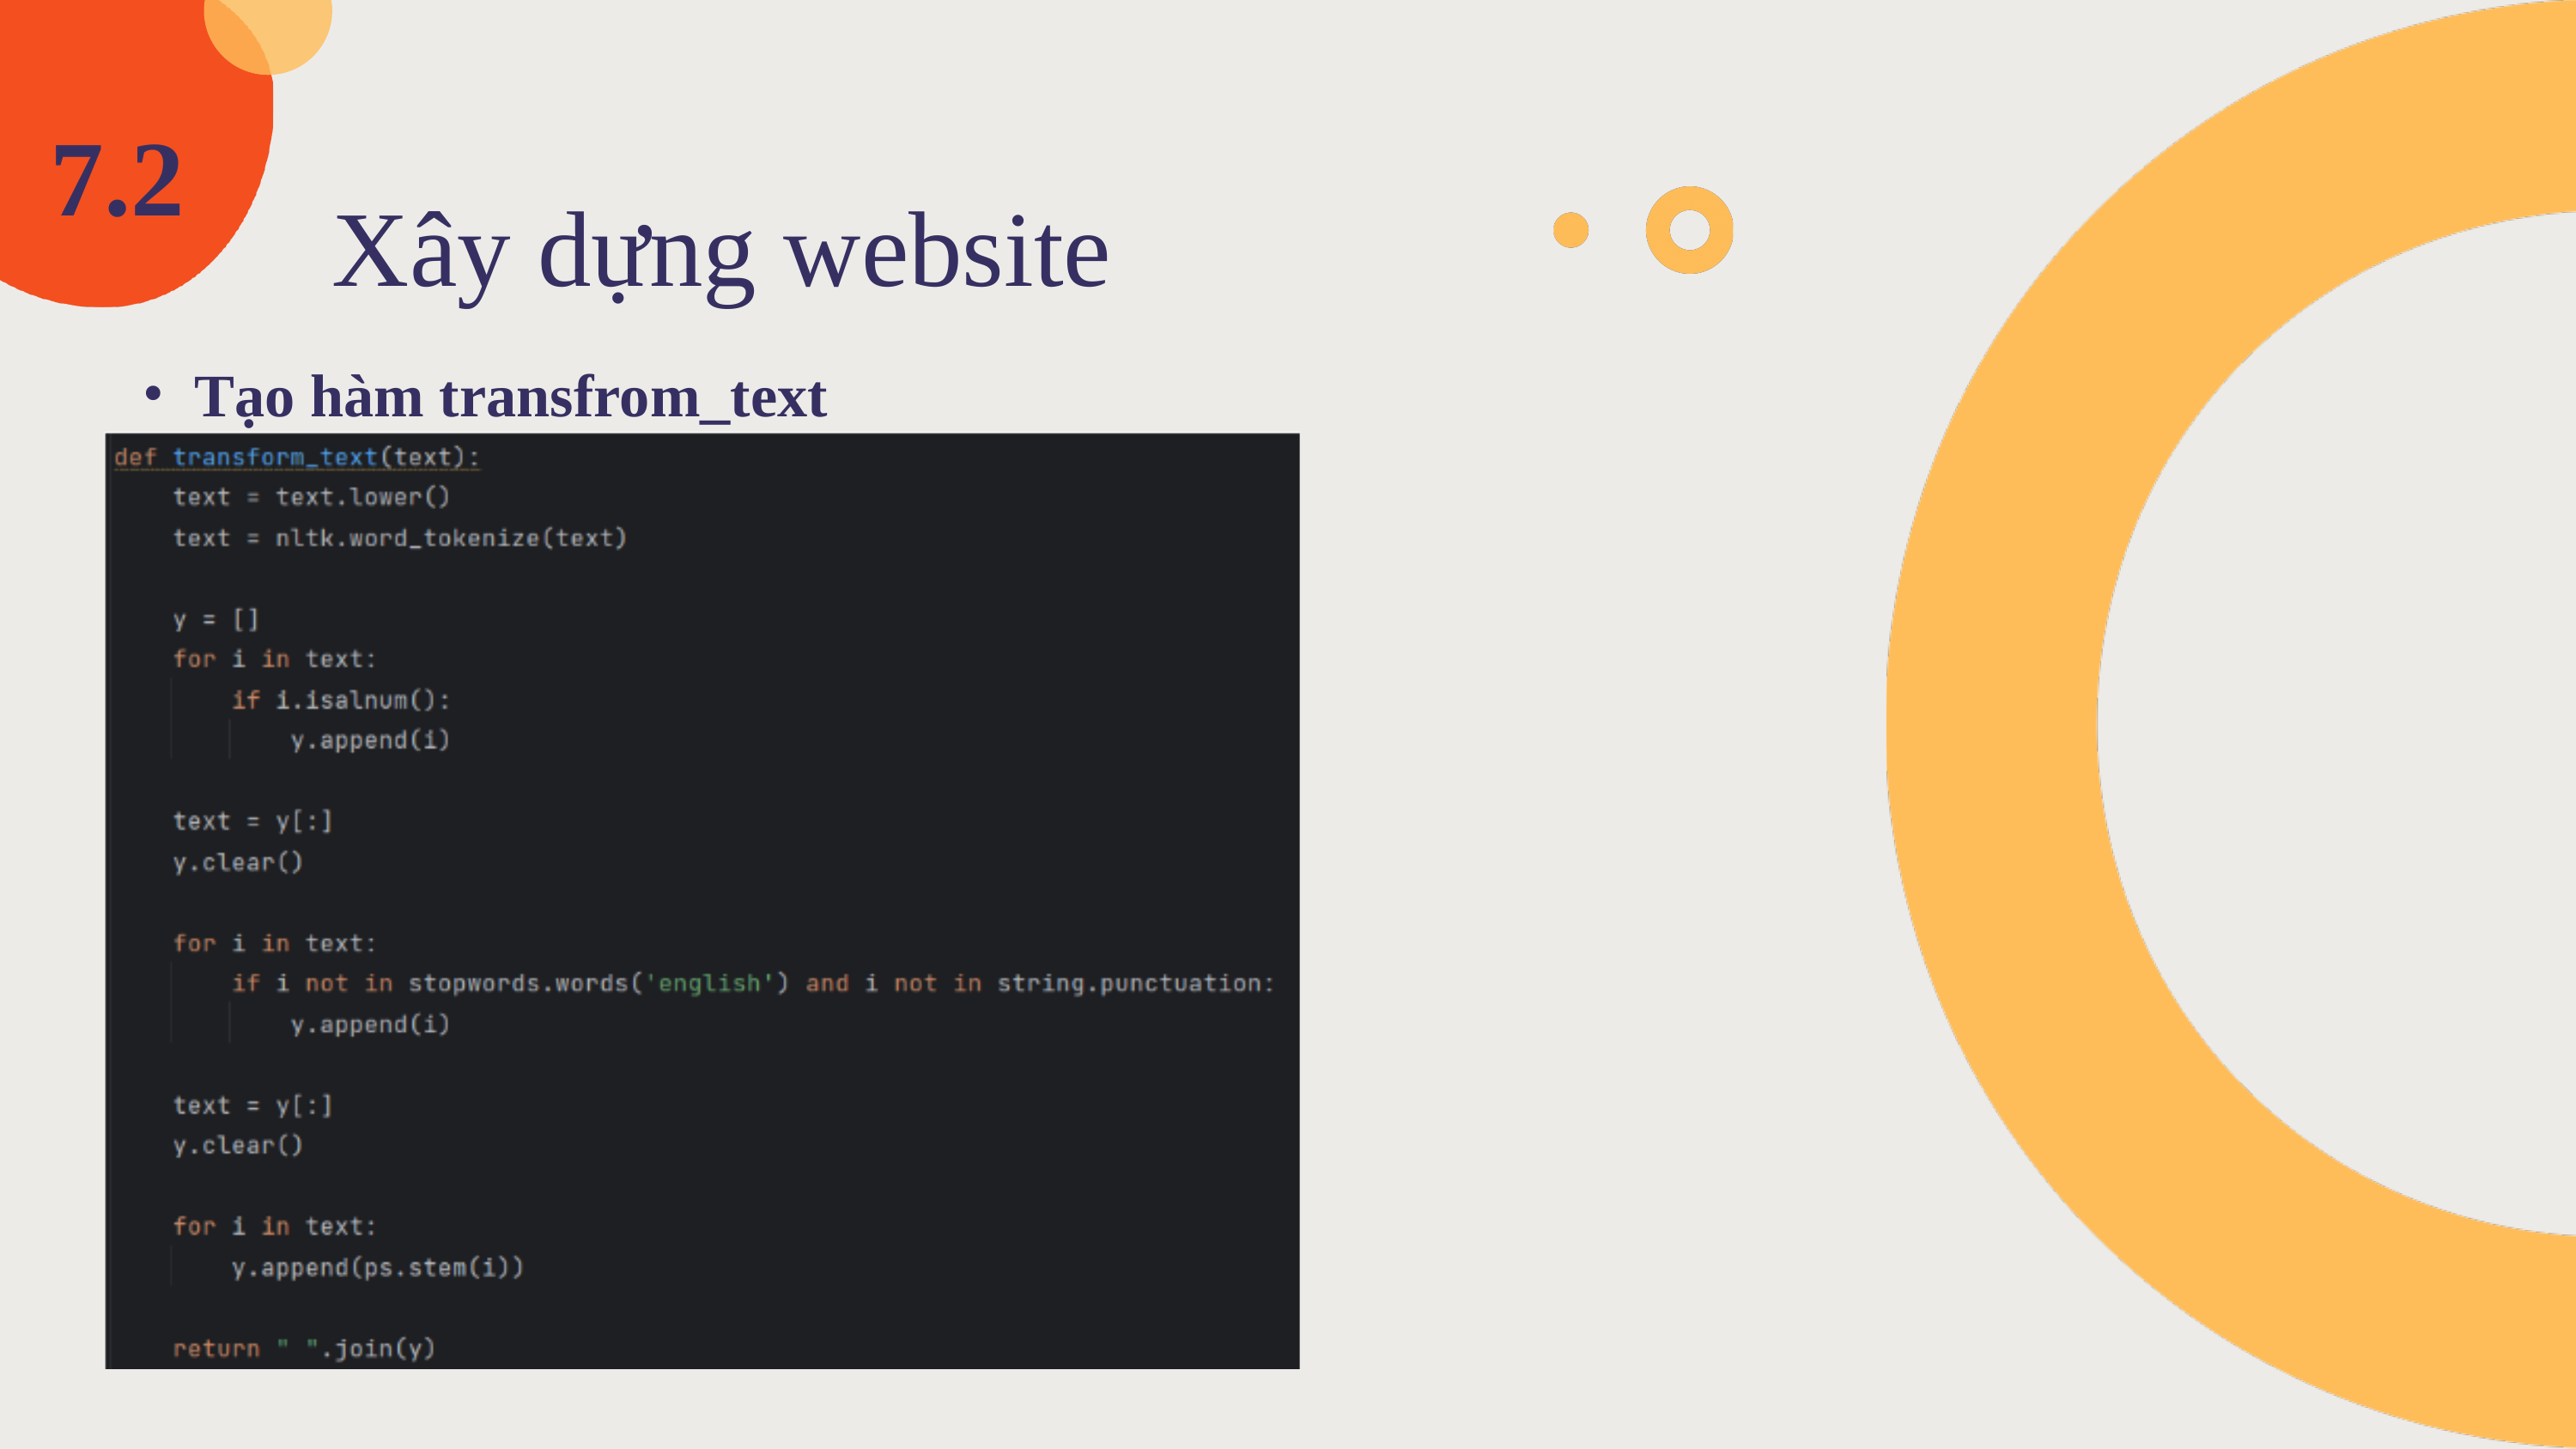

7.2
Xây dựng website

Tạo hàm transfrom_text